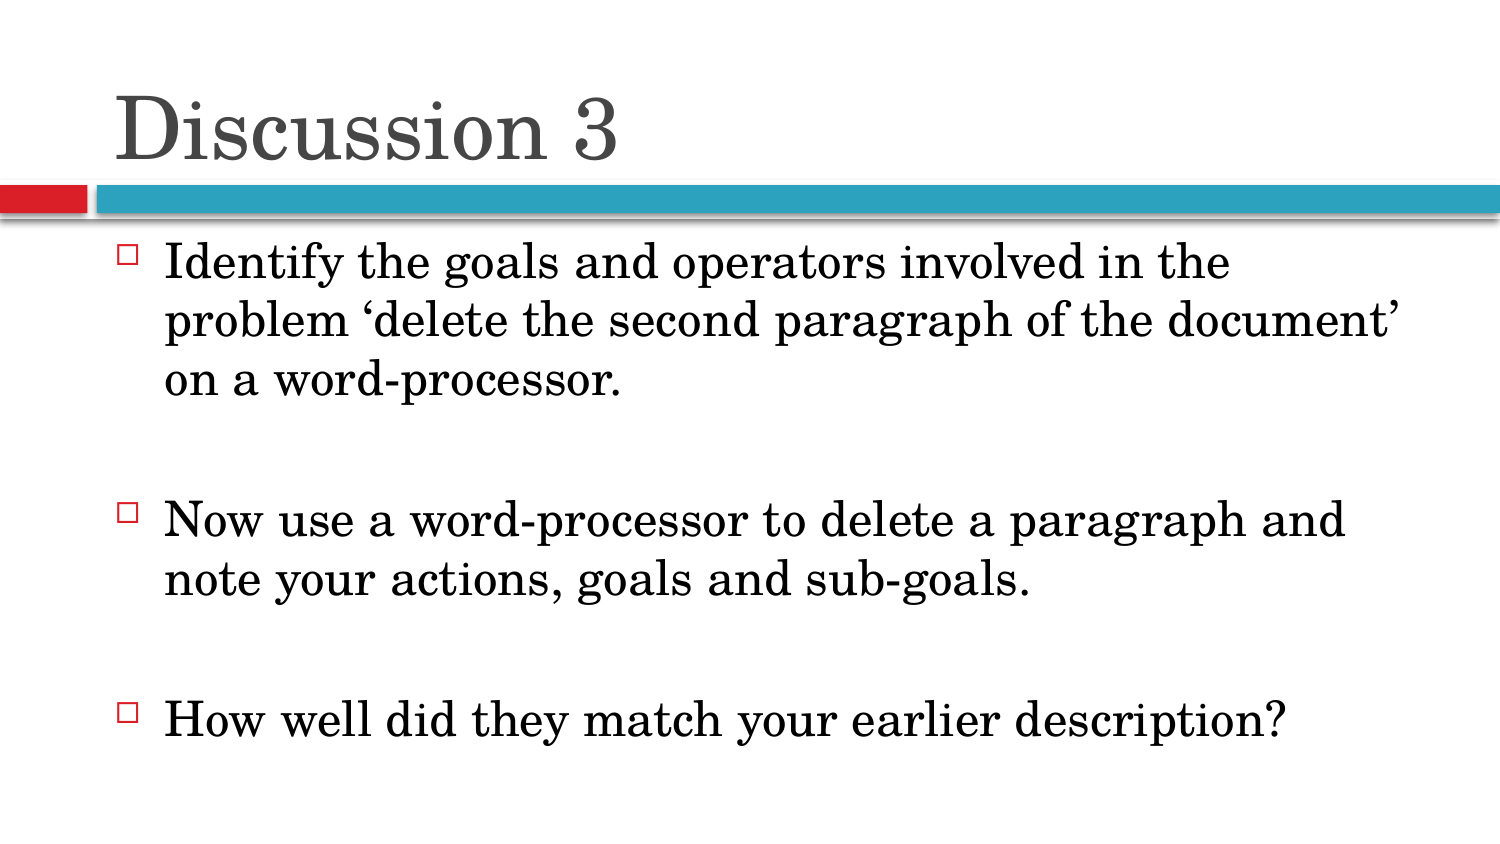

# Discussion 3
Identify the goals and operators involved in the problem ‘delete the second paragraph of the document’ on a word-processor.

Now use a word-processor to delete a paragraph and note your actions, goals and sub-goals.

How well did they match your earlier description?